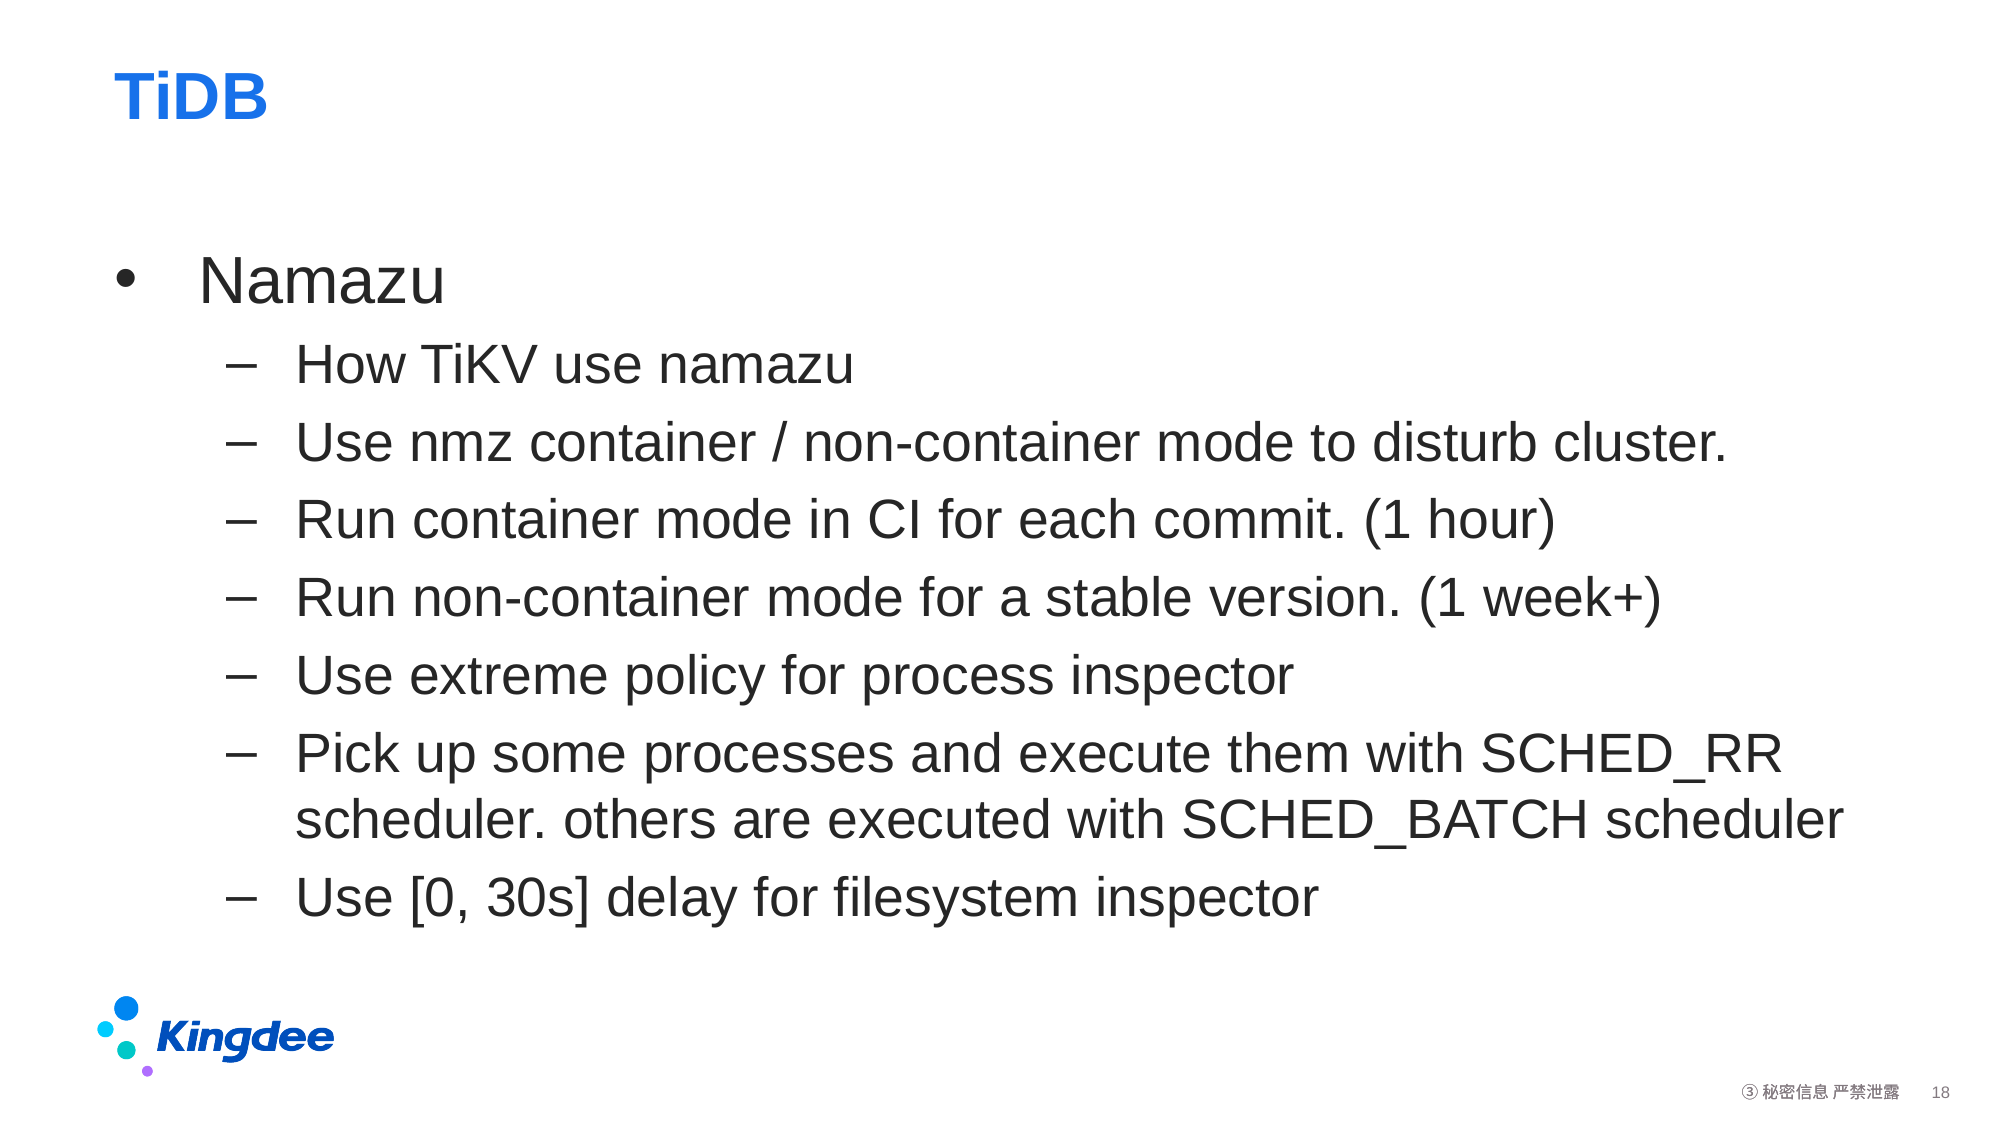

# TiDB
Namazu
How TiKV use namazu
Use nmz container / non-container mode to disturb cluster.
Run container mode in CI for each commit. (1 hour)
Run non-container mode for a stable version. (1 week+)
Use extreme policy for process inspector
Pick up some processes and execute them with SCHED_RR scheduler. others are executed with SCHED_BATCH scheduler
Use [0, 30s] delay for filesystem inspector